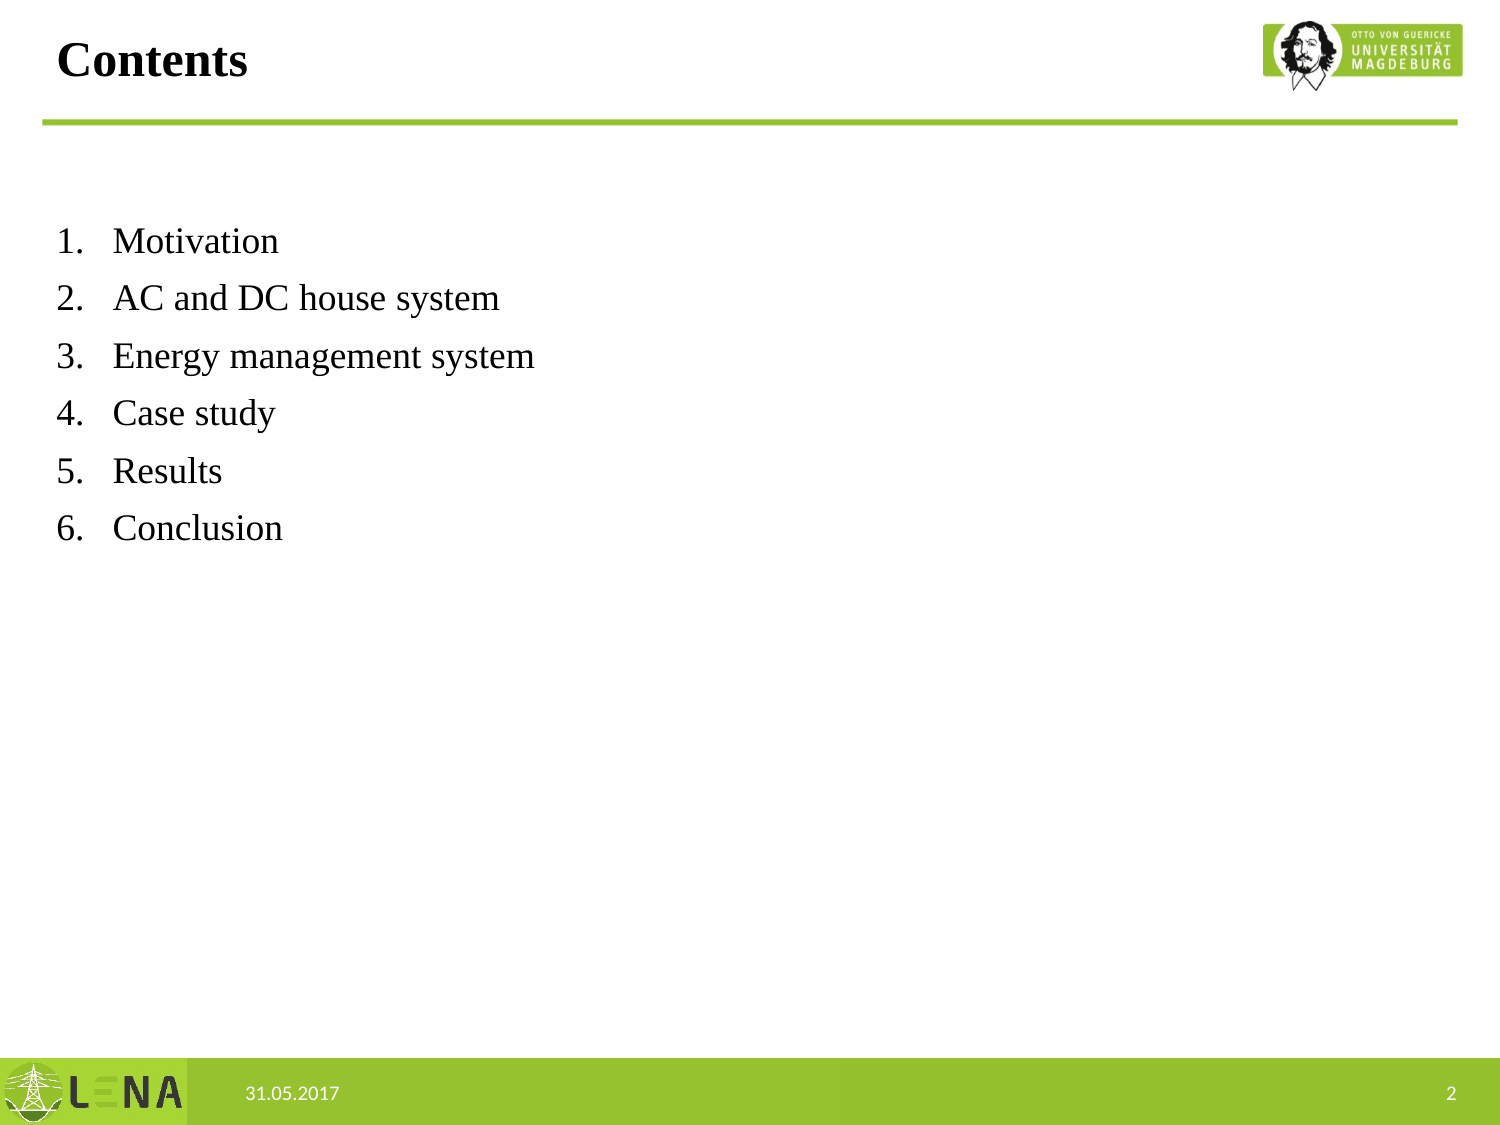

# Contents
Motivation
AC and DC house system
Energy management system
Case study
Results
Conclusion
31.05.2017
2